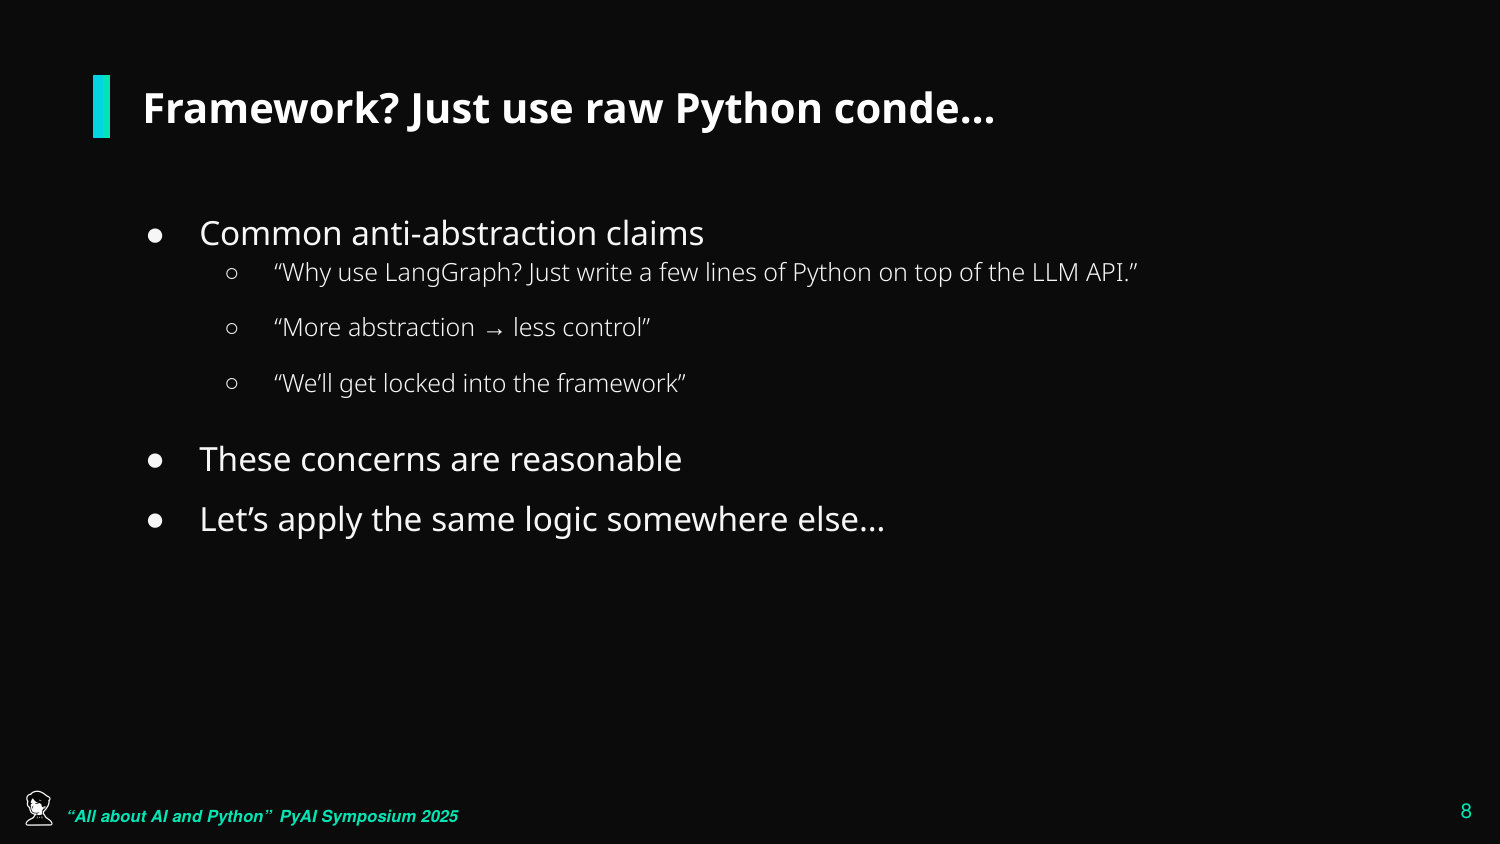

# Framework? Just use raw Python conde…
Common anti-abstraction claims
“Why use LangGraph? Just write a few lines of Python on top of the LLM API.”
“More abstraction → less control”
“We’ll get locked into the framework”
These concerns are reasonable
Let’s apply the same logic somewhere else…
8